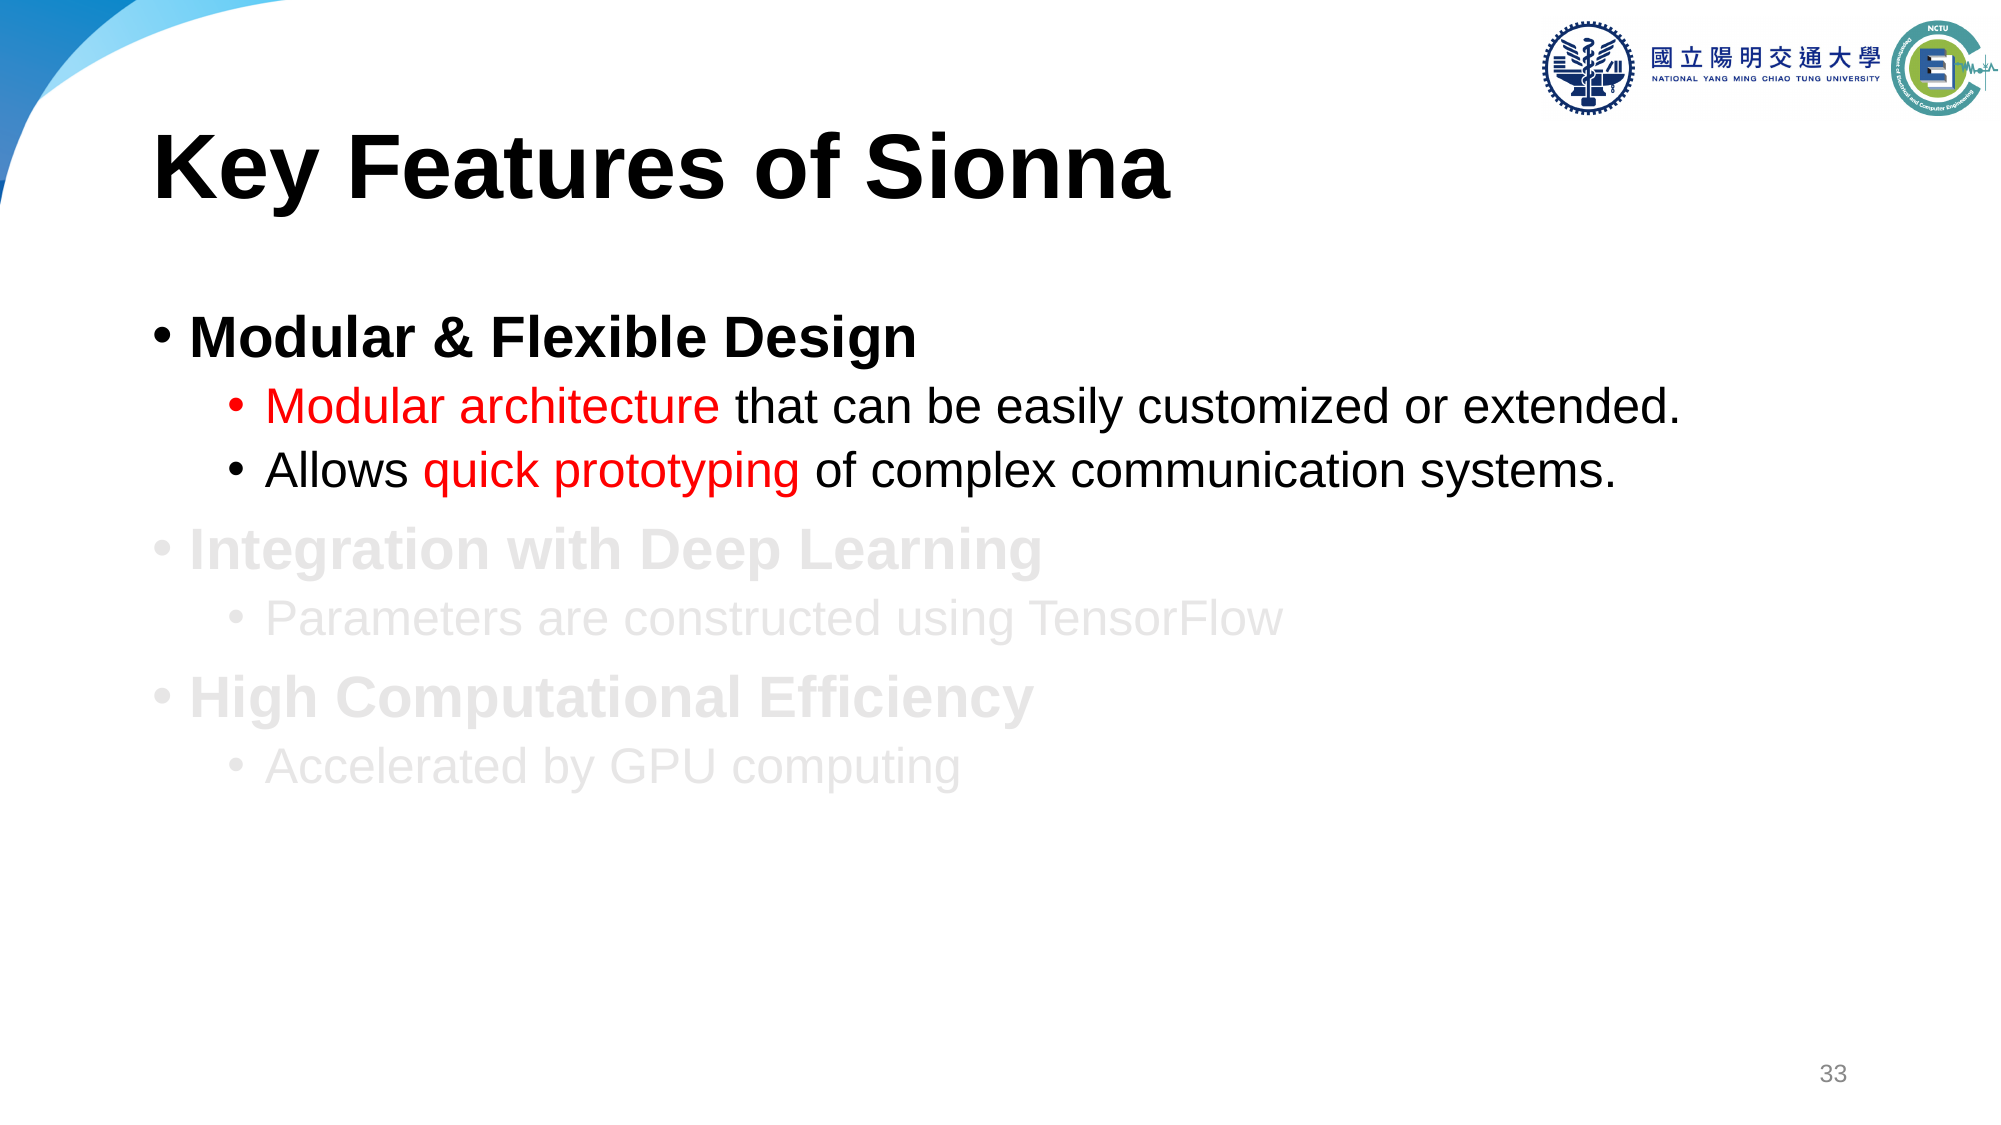

# Key Features of Sionna
Modular & Flexible Design
Modular architecture that can be easily customized or extended.
Allows quick prototyping of complex communication systems.
Integration with Deep Learning
Parameters are constructed using TensorFlow
High Computational Efficiency
Accelerated by GPU computing
33